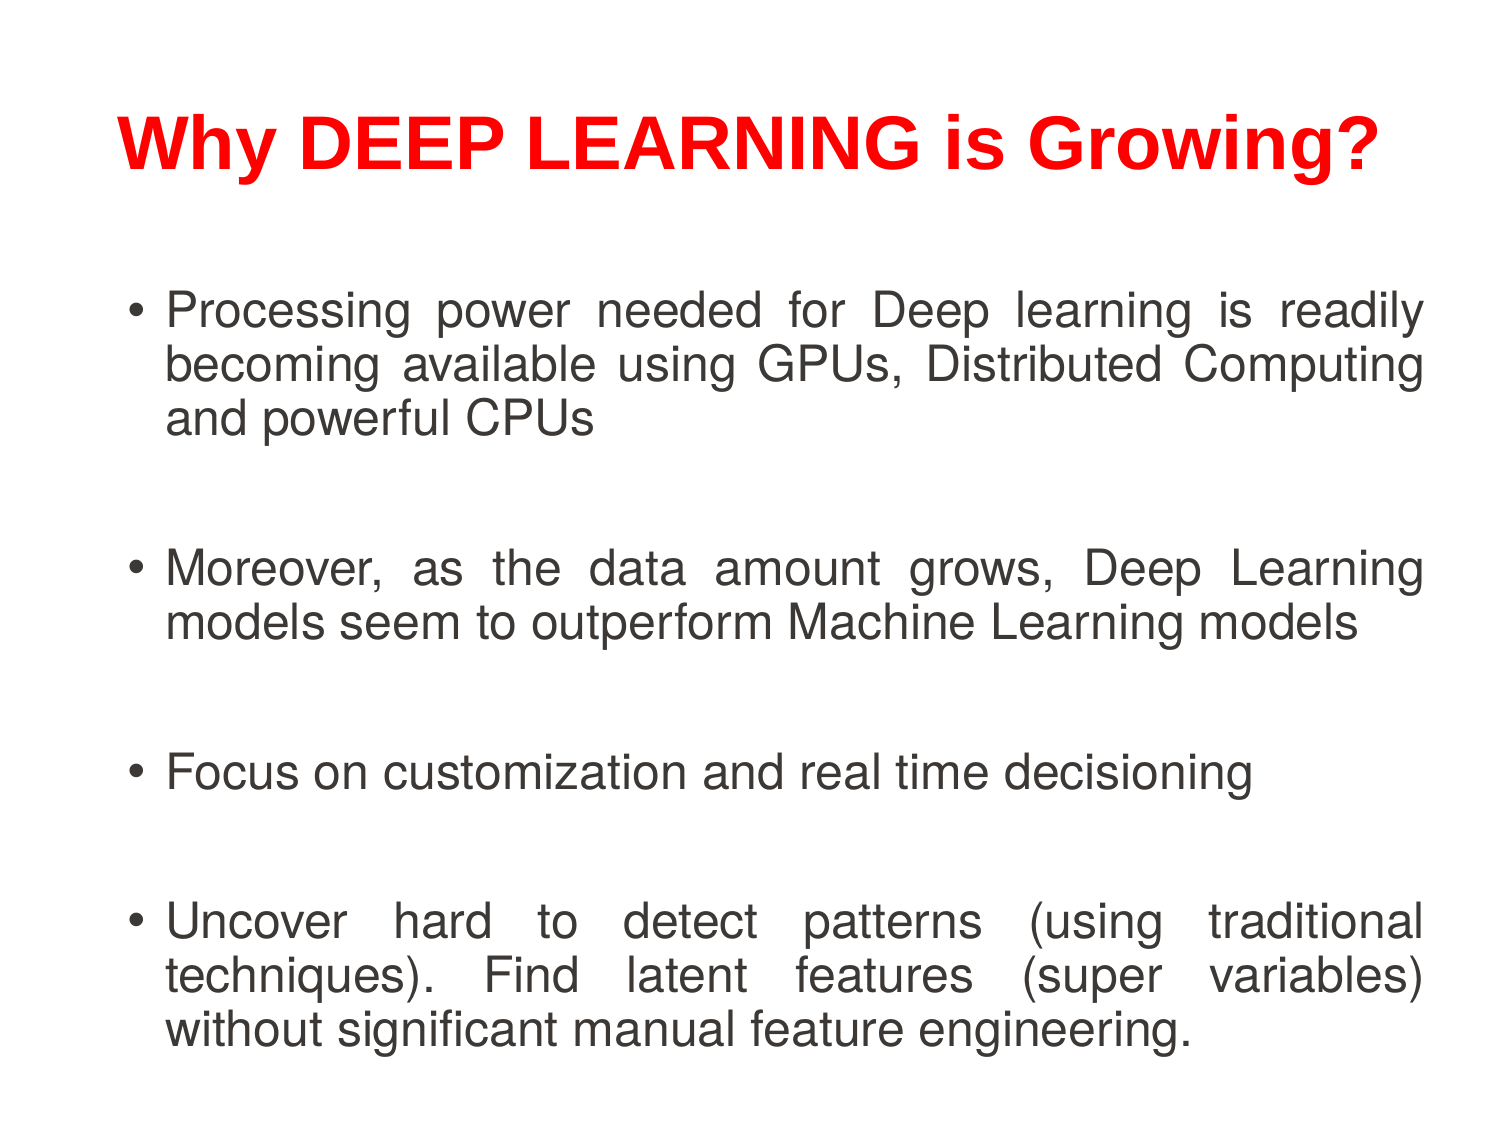

# Why DEEP LEARNING is Growing?
Processing power needed for Deep learning is readily becoming available using GPUs, Distributed Computing and powerful CPUs

Moreover, as the data amount grows, Deep Learning models seem to outperform Machine Learning models

Focus on customization and real time decisioning

Uncover hard to detect patterns (using traditional techniques). Find latent features (super variables) without significant manual feature engineering.